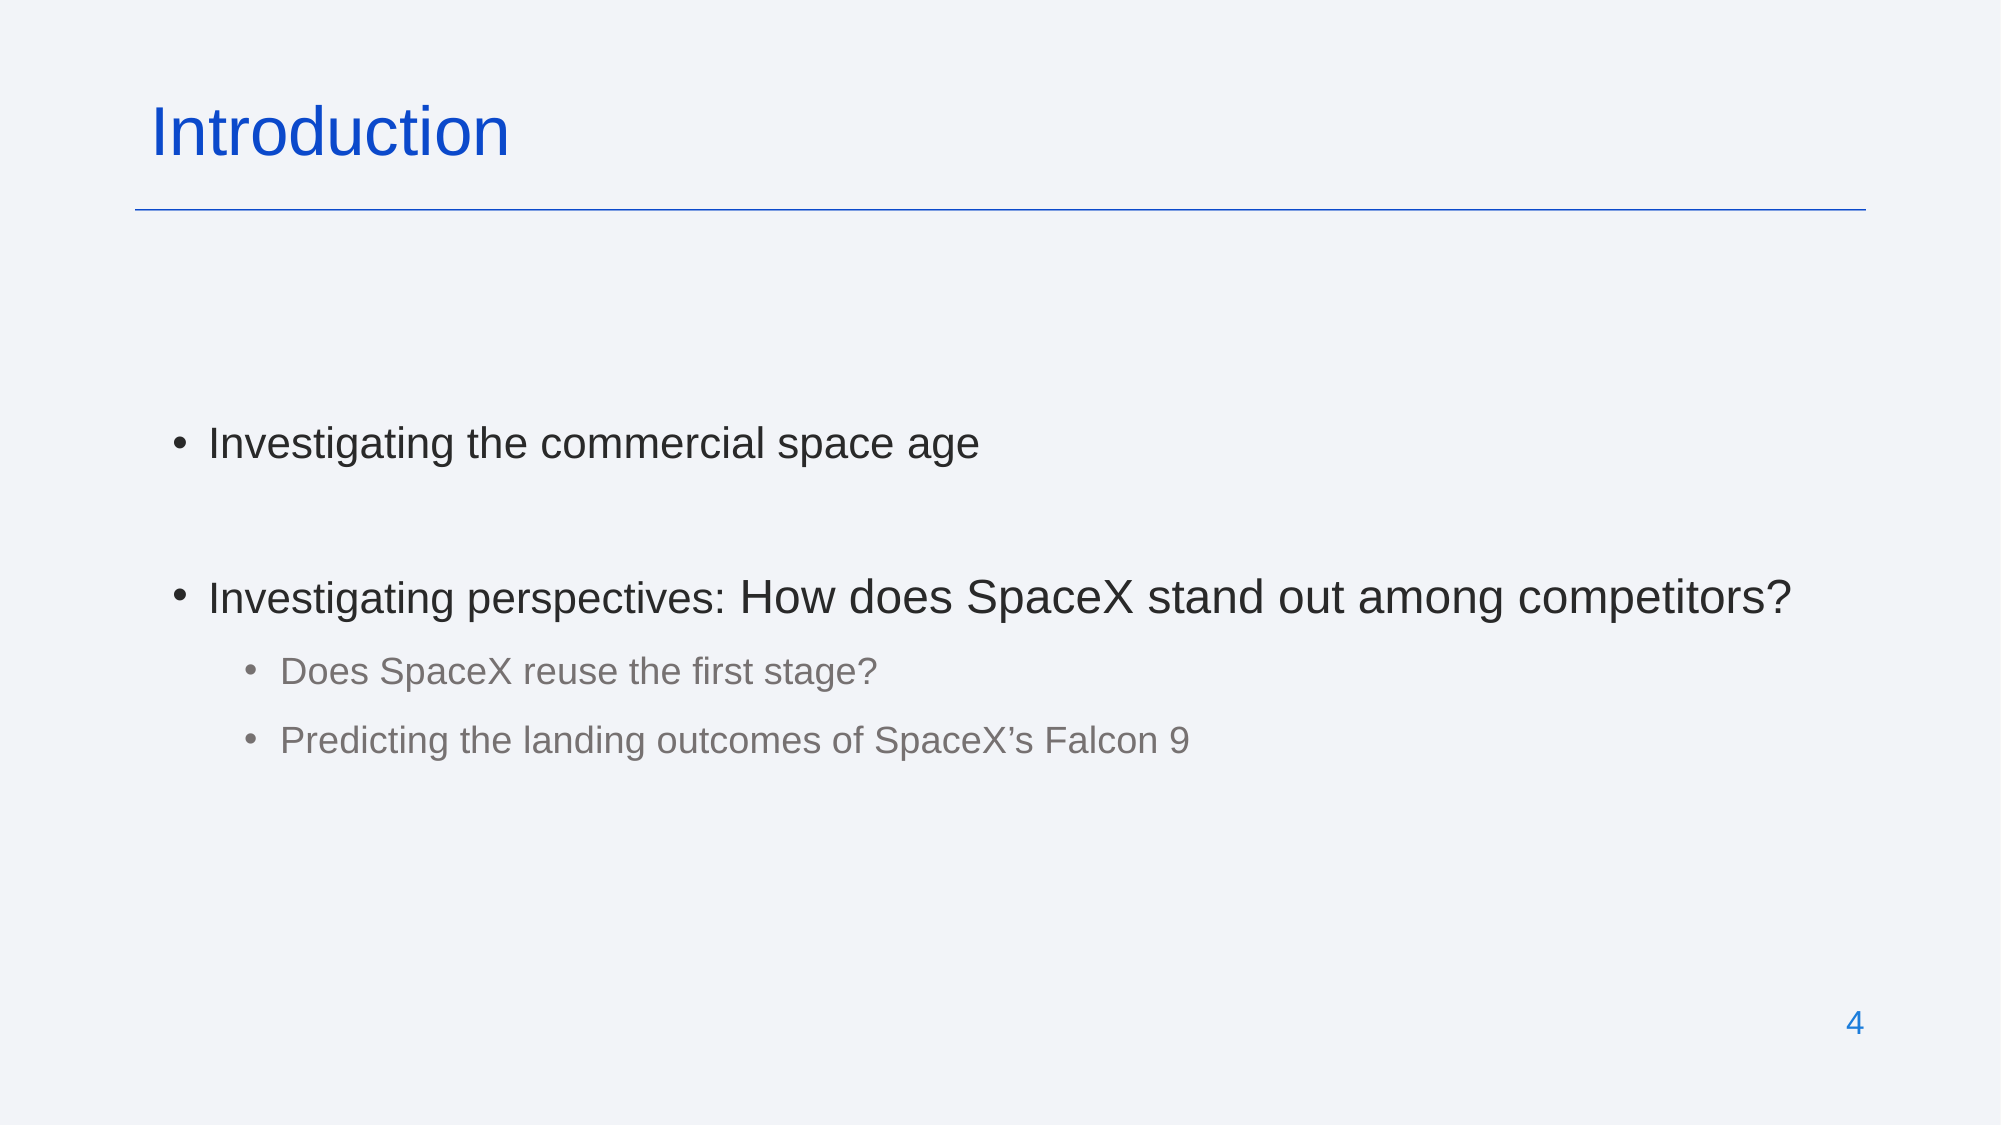

Introduction
Investigating the commercial space age

Investigating perspectives: How does SpaceX stand out among competitors?
Does SpaceX reuse the first stage?
Predicting the landing outcomes of SpaceX’s Falcon 9

4